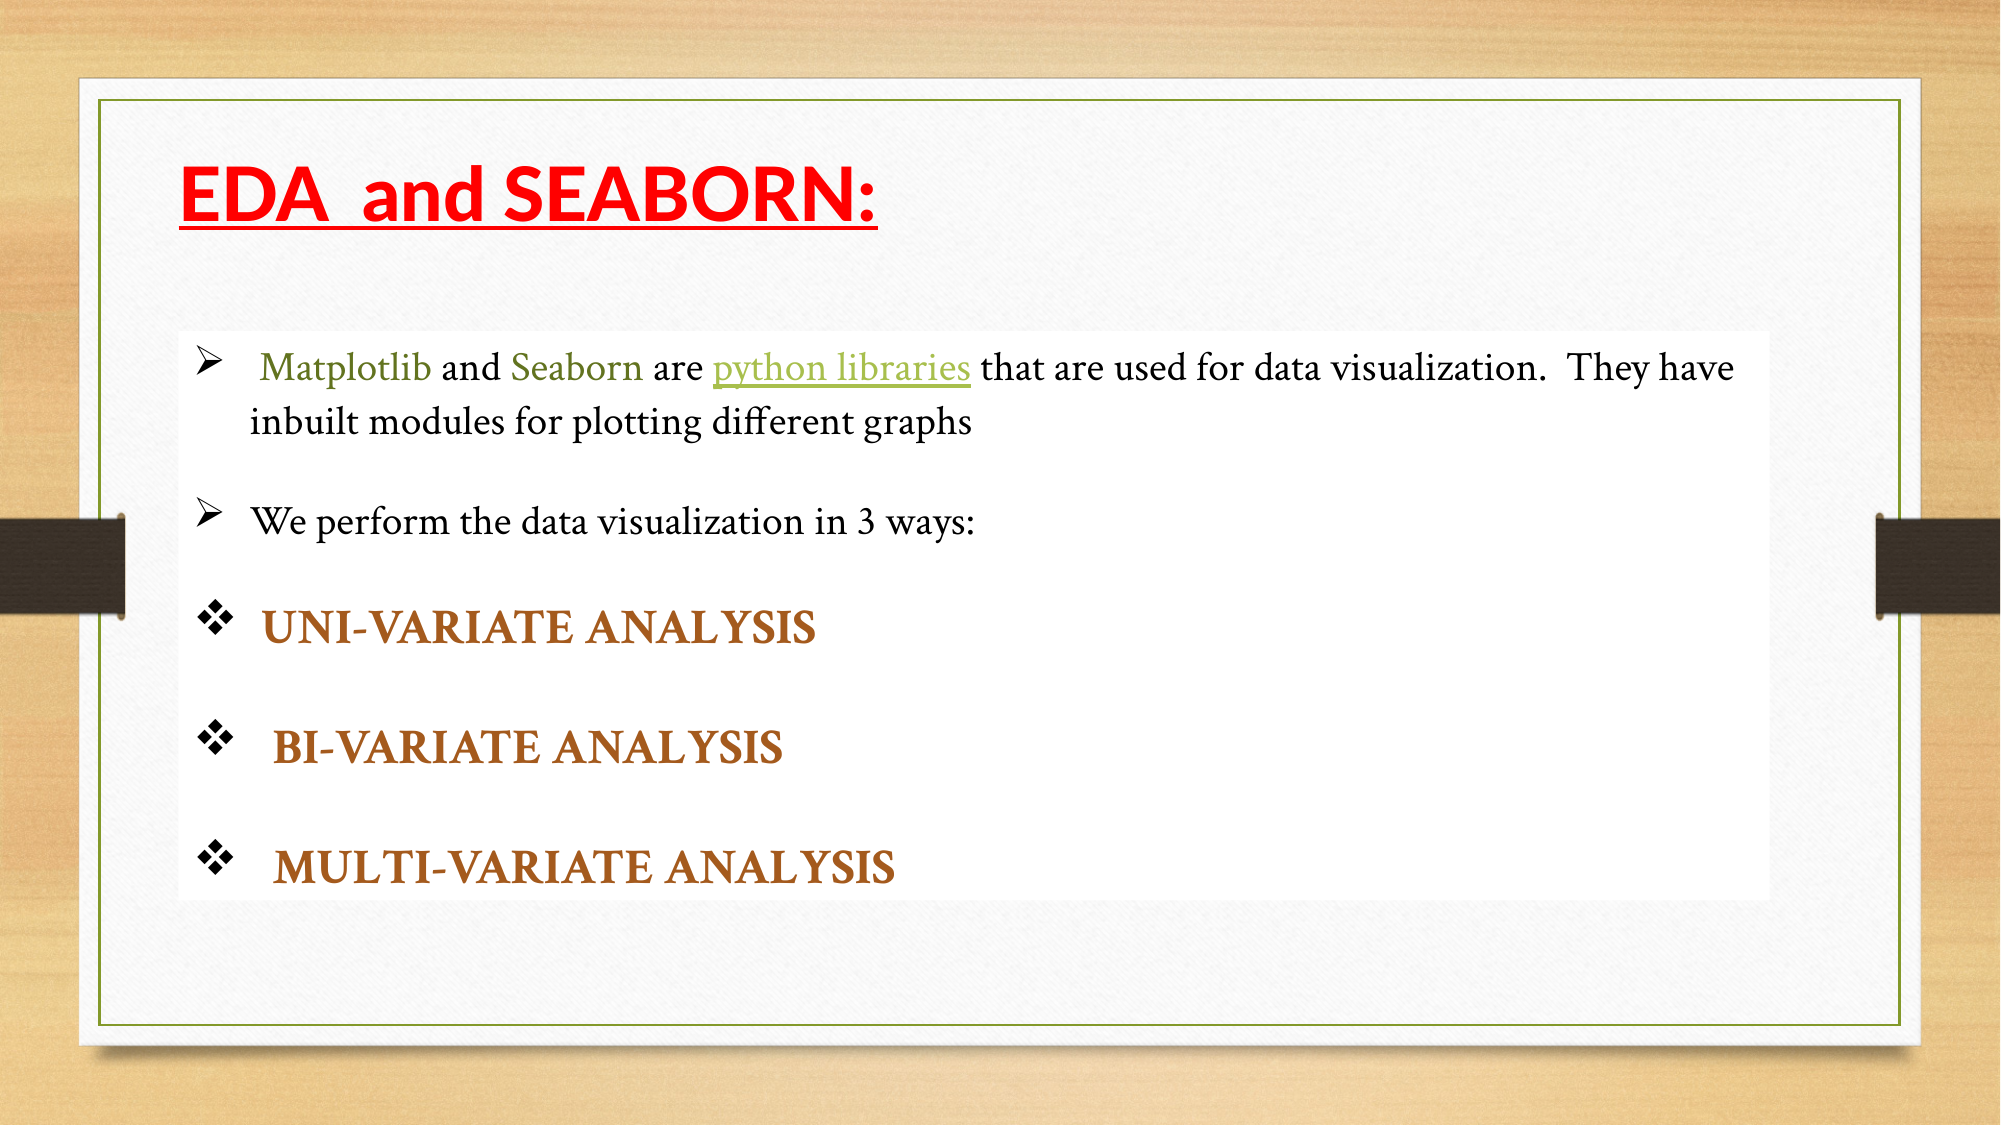

EDA  and SEABORN:
 Matplotlib and Seaborn are python libraries that are used for data visualization.  They have inbuilt modules for plotting different graphs

We perform the data visualization in 3 ways:

  UNI-VARIATE ANALYSIS

   BI-VARIATE ANALYSIS

   MULTI-VARIATE ANALYSIS